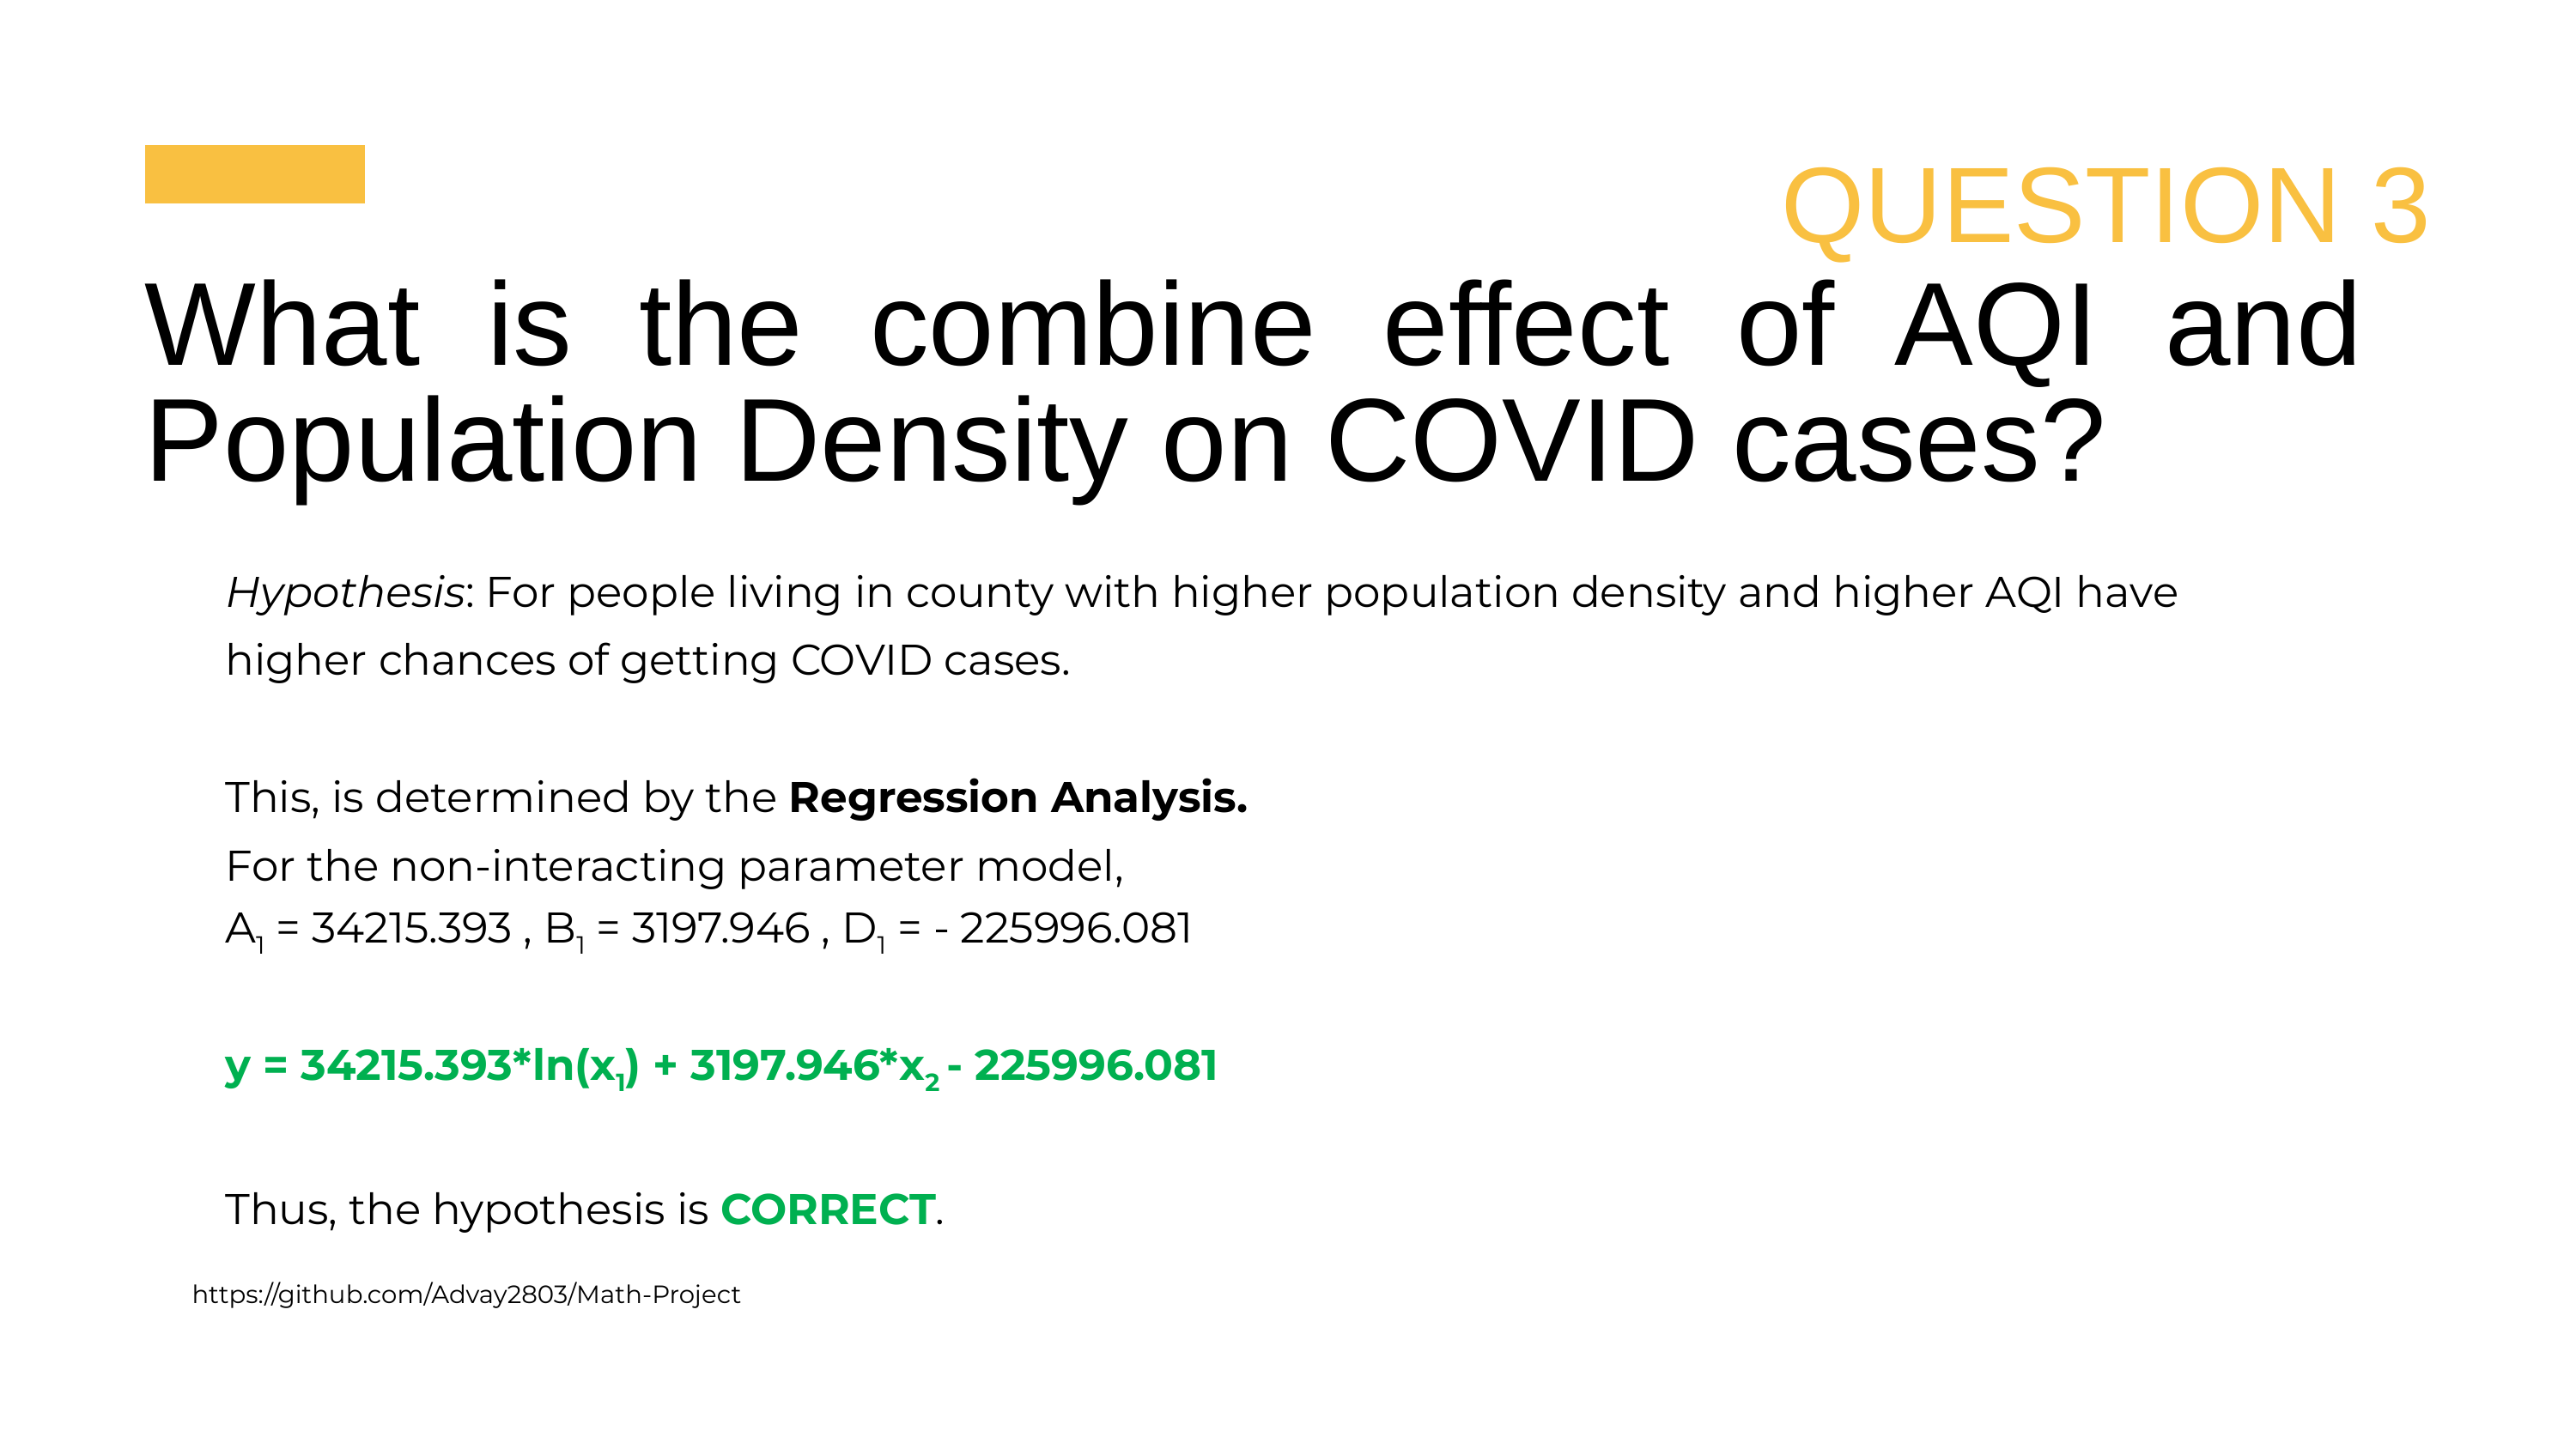

QUESTION 3

What is the combine effect of AQI and  Population Density on COVID cases?
Hypothesis: For people living in county with higher population density and higher AQI have higher chances of getting COVID cases.

This, is determined by the Regression Analysis.
For the non-interacting parameter model,
A1 = 34215.393 , B1 = 3197.946 , D1 = - 225996.081

y = 34215.393*ln(x1) + 3197.946*x2 - 225996.081

Thus, the hypothesis is CORRECT.
https://github.com/Advay2803/Math-Project